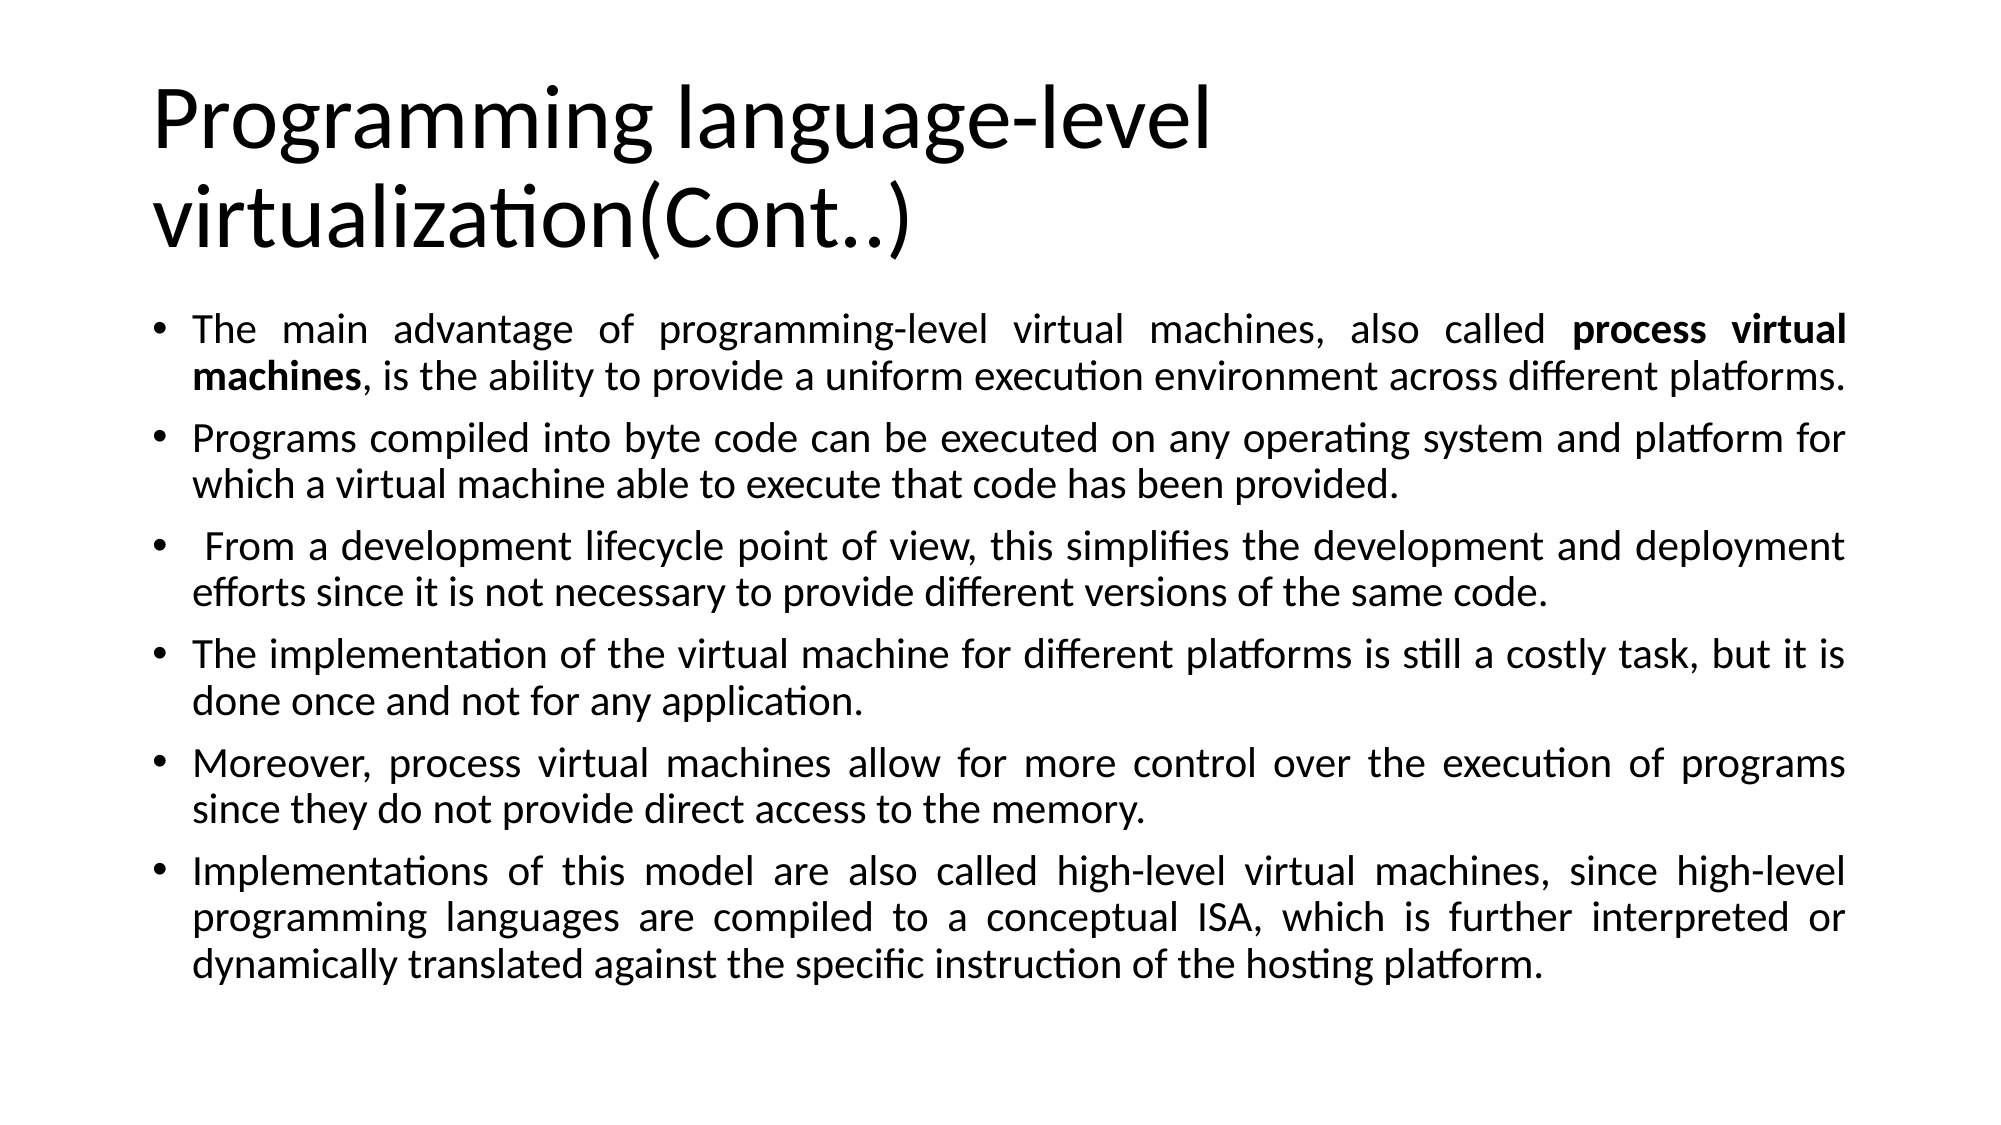

# Programming language-level virtualization(Cont..)
The main advantage of programming-level virtual machines, also called process virtual machines, is the ability to provide a uniform execution environment across different platforms.
Programs compiled into byte code can be executed on any operating system and platform for which a virtual machine able to execute that code has been provided.
 From a development lifecycle point of view, this simplifies the development and deployment efforts since it is not necessary to provide different versions of the same code.
The implementation of the virtual machine for different platforms is still a costly task, but it is done once and not for any application.
Moreover, process virtual machines allow for more control over the execution of programs since they do not provide direct access to the memory.
Implementations of this model are also called high-level virtual machines, since high-level programming languages are compiled to a conceptual ISA, which is further interpreted or dynamically translated against the specific instruction of the hosting platform.